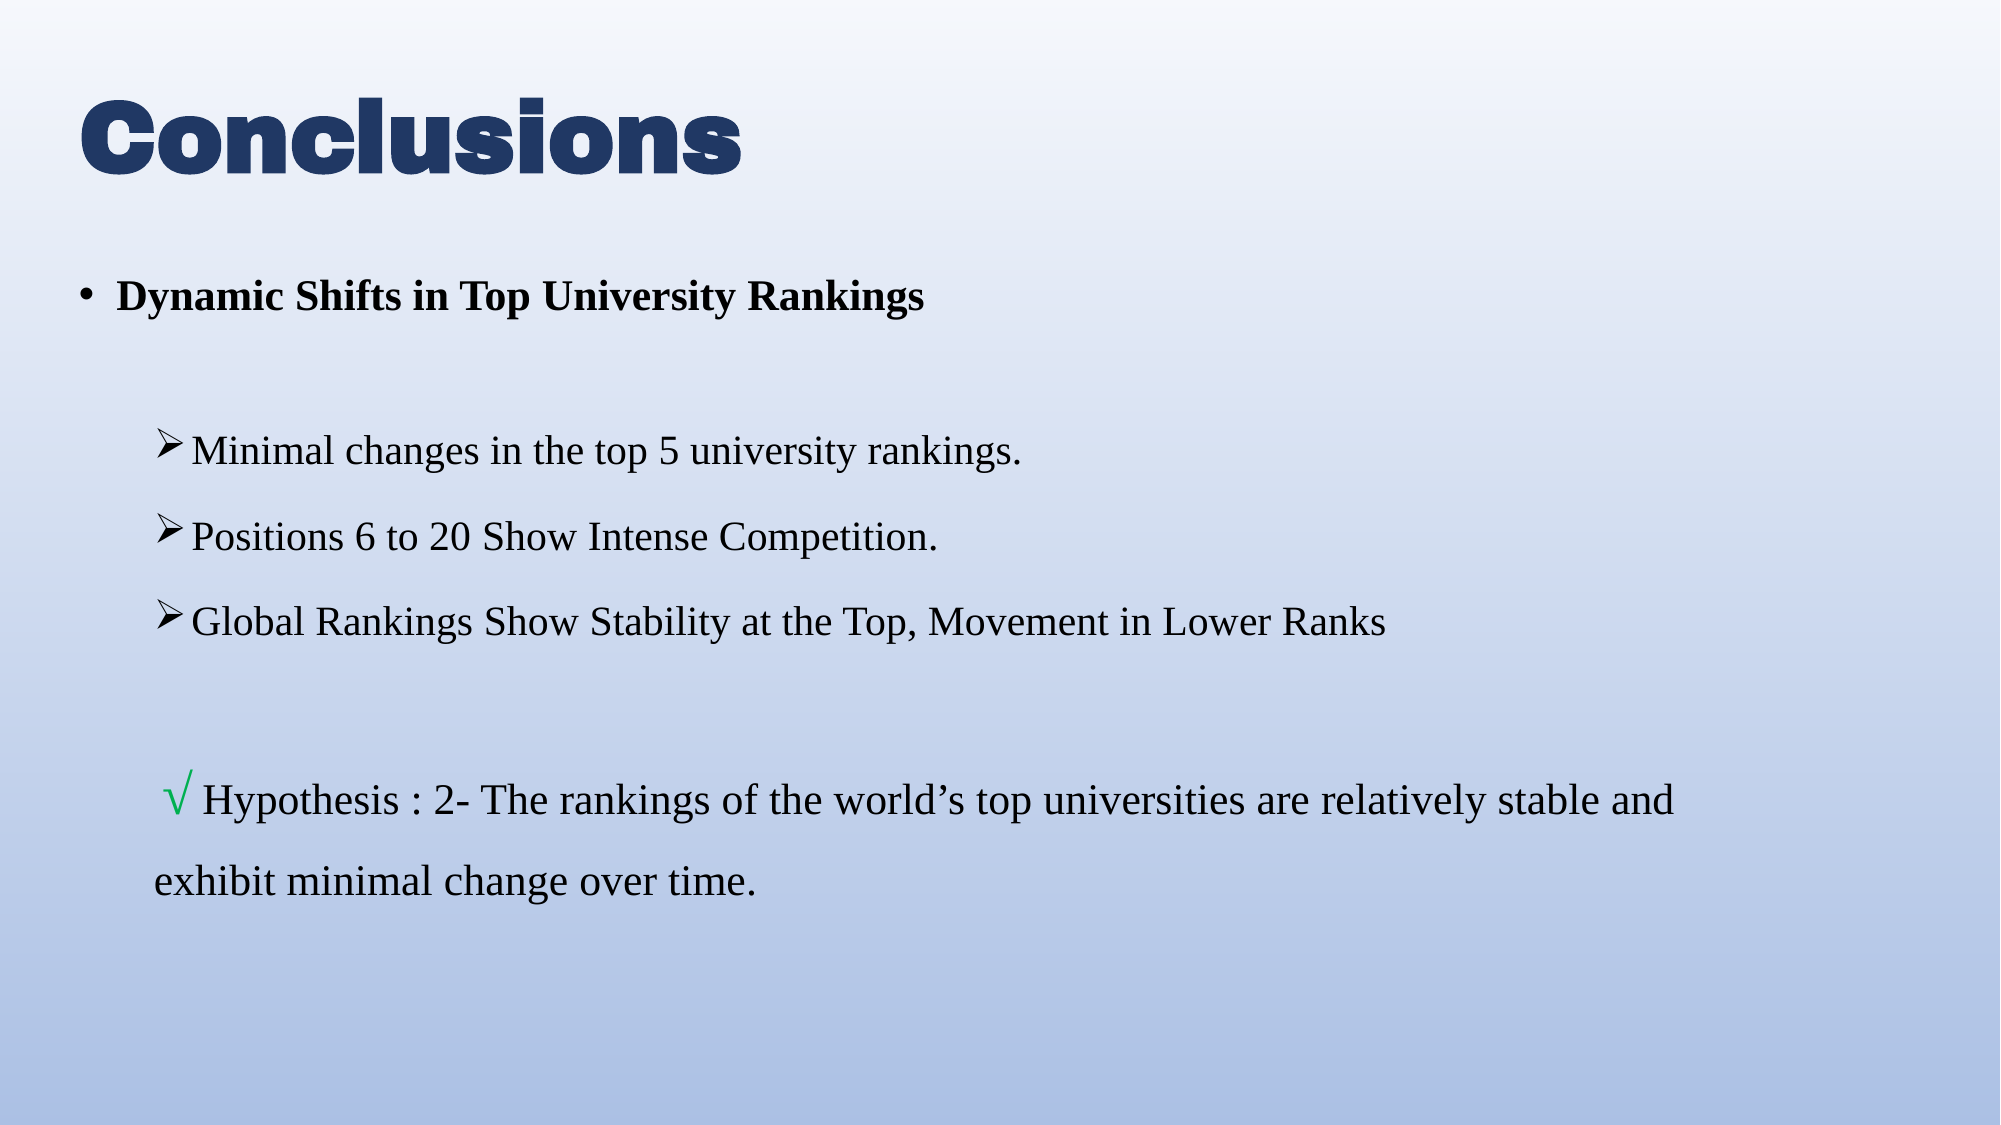

# Conclusions
Dynamic Shifts in Top University Rankings

Minimal changes in the top 5 university rankings.
Positions 6 to 20 Show Intense Competition.
Global Rankings Show Stability at the Top, Movement in Lower Ranks

 √ Hypothesis : 2- The rankings of the world’s top universities are relatively stable and exhibit minimal change over time.